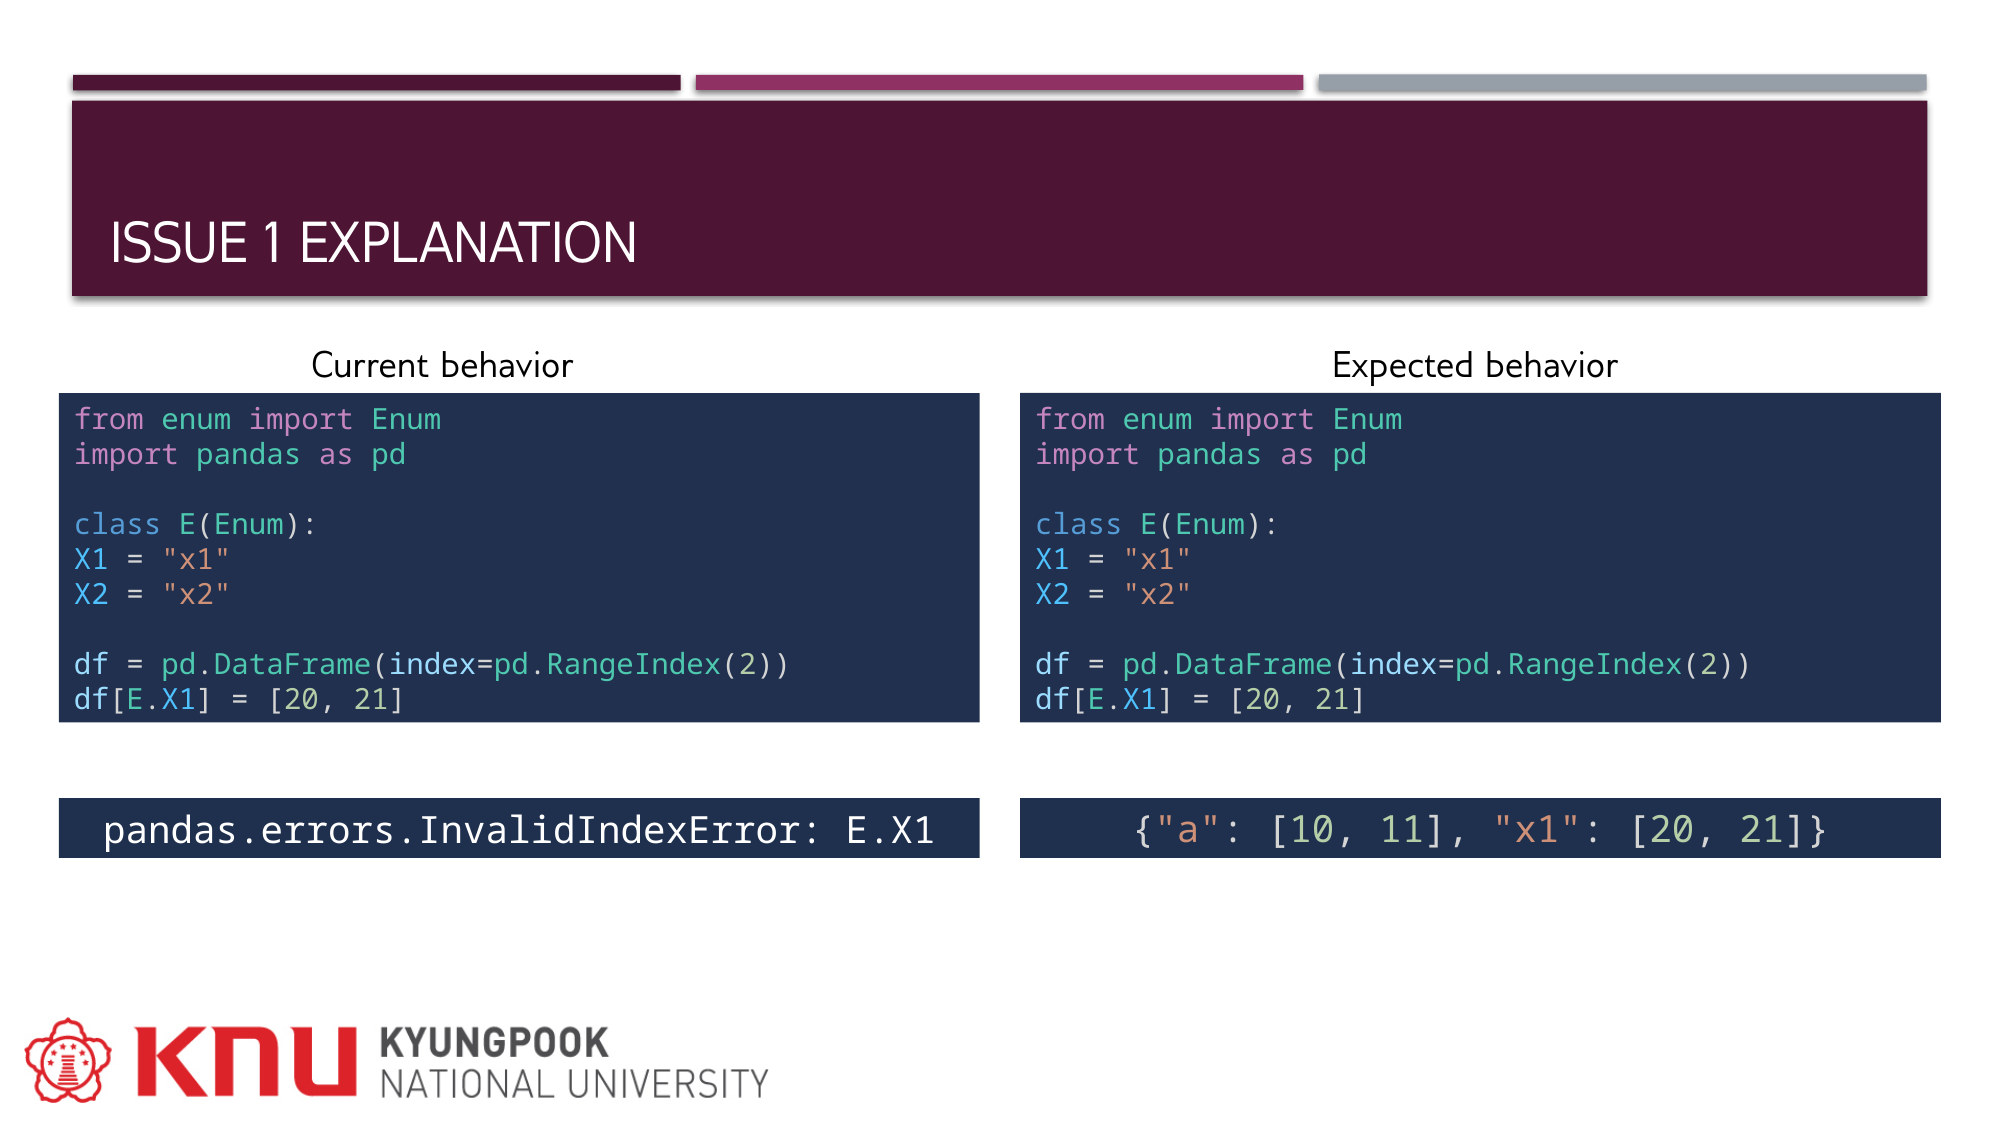

# Issue 1 explanation
Current behavior
Expected behavior
from enum import Enum
import pandas as pd
class E(Enum):
X1 = "x1"
X2 = "x2"
df = pd.DataFrame(index=pd.RangeIndex(2))
df[E.X1] = [20, 21]
from enum import Enum
import pandas as pd
class E(Enum):
X1 = "x1"
X2 = "x2"
df = pd.DataFrame(index=pd.RangeIndex(2))
df[E.X1] = [20, 21]
{"a": [10, 11], "x1": [20, 21]}
pandas.errors.InvalidIndexError: E.X1